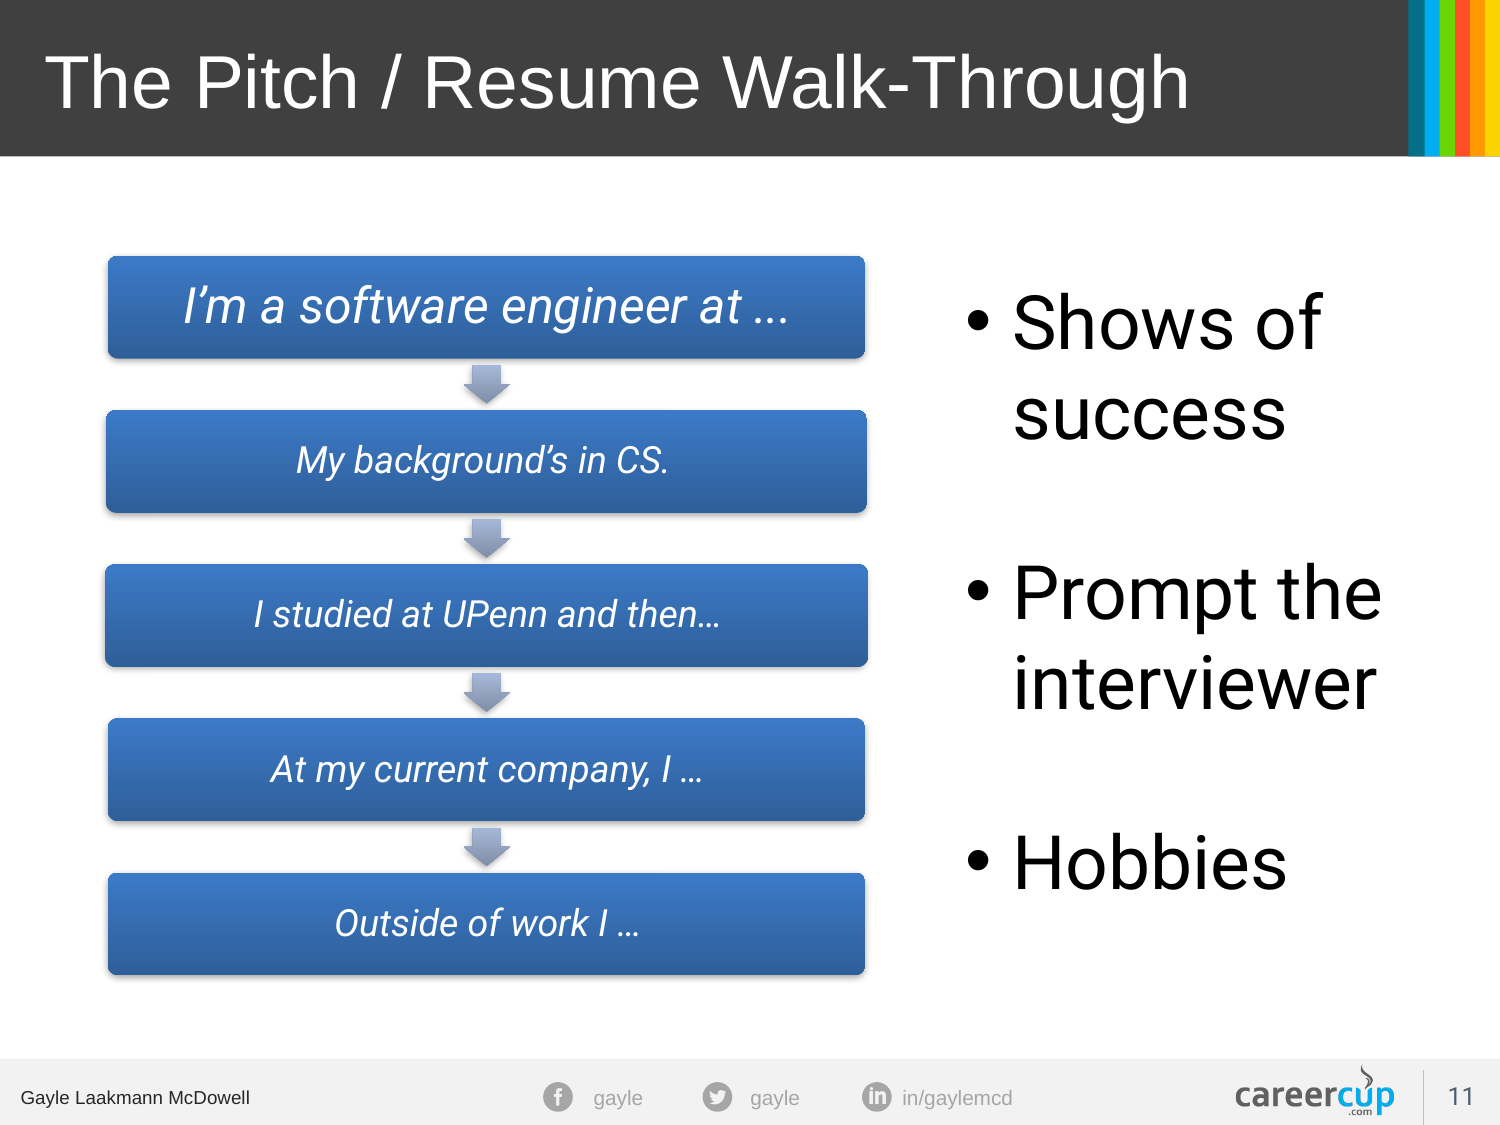

The Pitch / Resume Walk-Through
I’m a software engineer at ...

My background’s in CS.

I studied at UPenn and then…

At my current company, I …

Outside of work I …
Shows of success
Prompt the interviewer
Hobbies